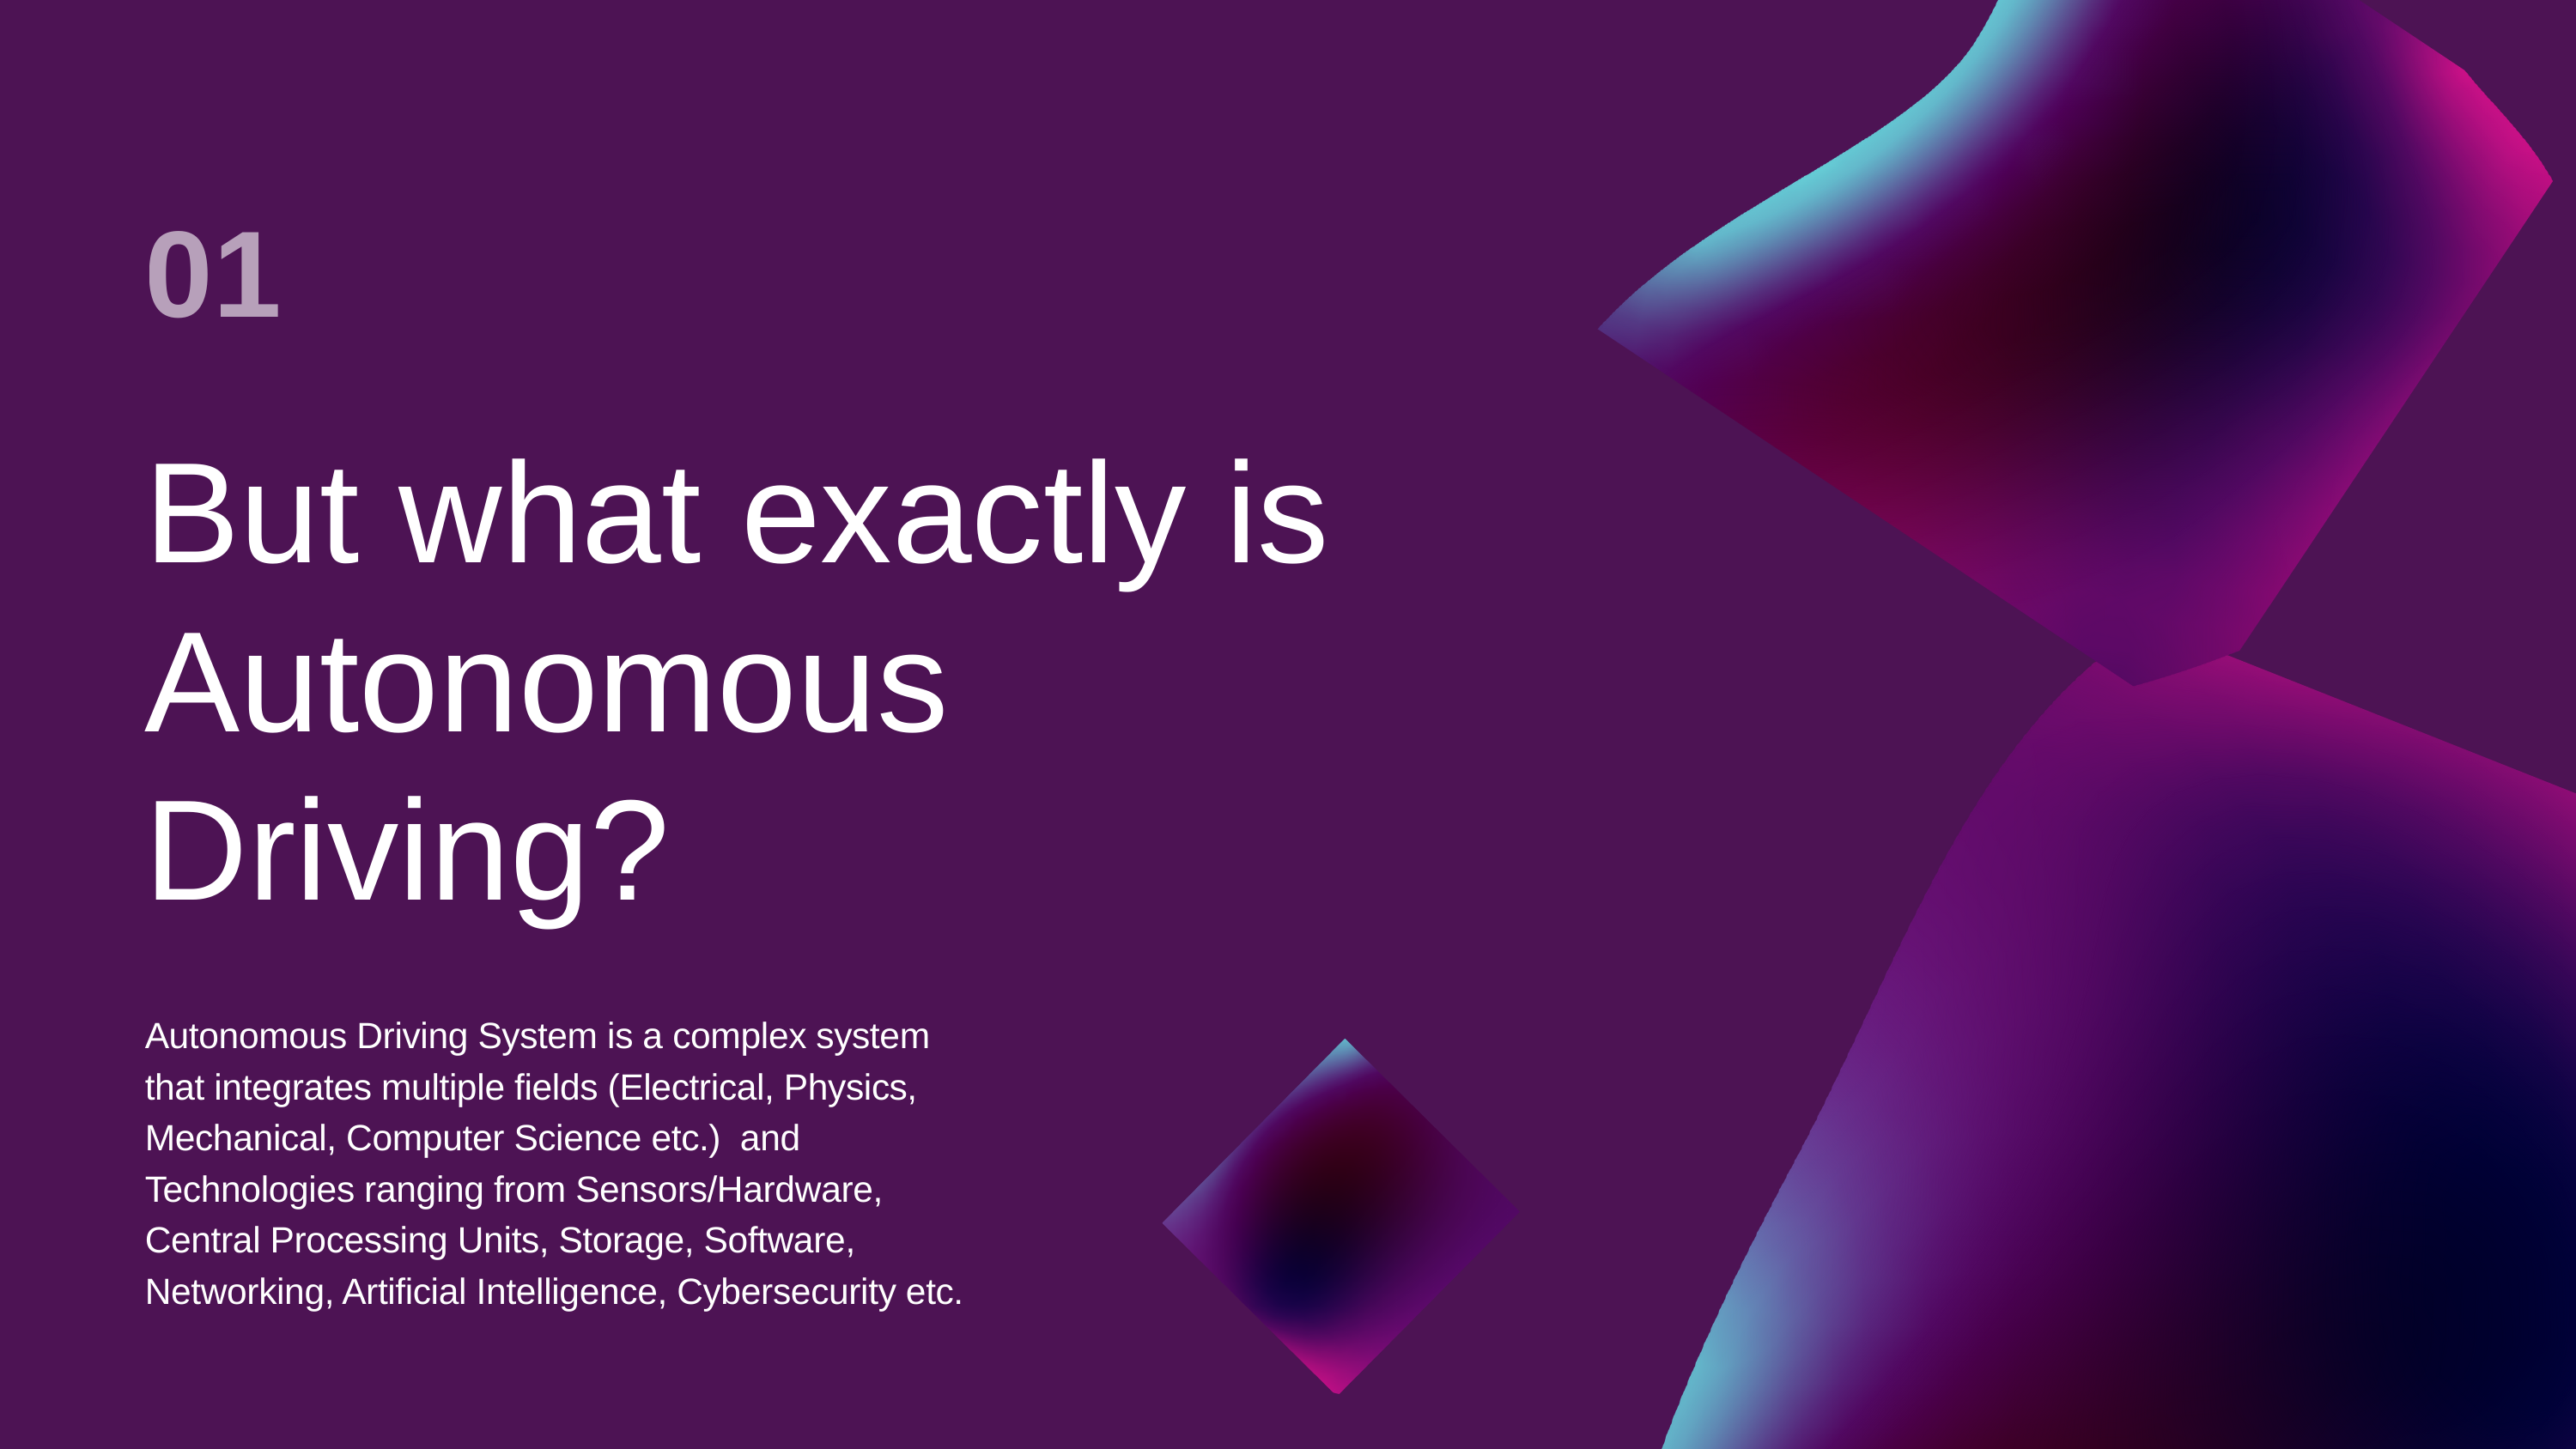

01
But what exactly is Autonomous Driving?
Autonomous Driving System is a complex system that integrates multiple fields (Electrical, Physics, Mechanical, Computer Science etc.)  and  Technologies ranging from Sensors/Hardware, Central Processing Units, Storage, Software, Networking, Artificial Intelligence, Cybersecurity etc.